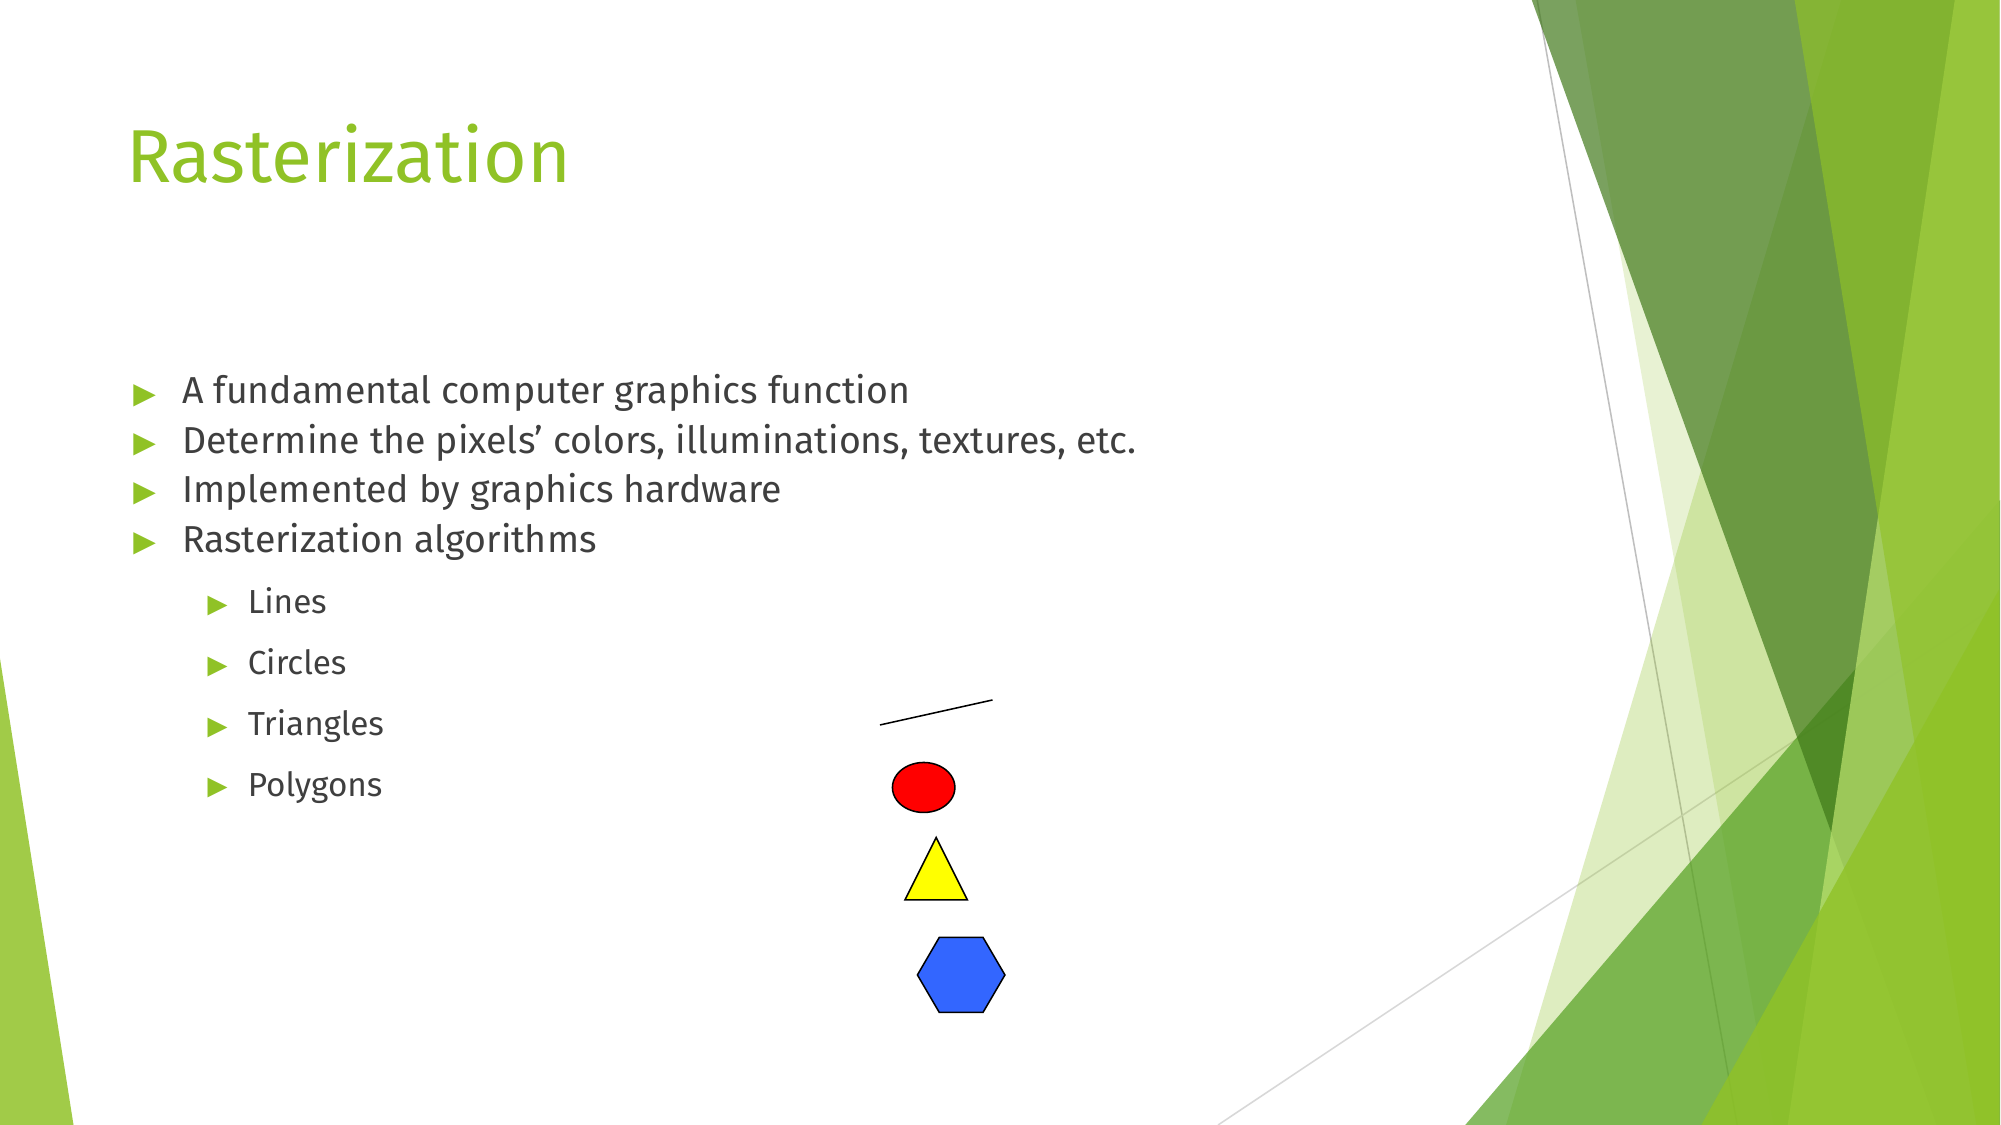

# Rasterization
A fundamental computer graphics function
Determine the pixels’ colors, illuminations, textures, etc.
Implemented by graphics hardware
Rasterization algorithms
Lines
Circles
Triangles
Polygons